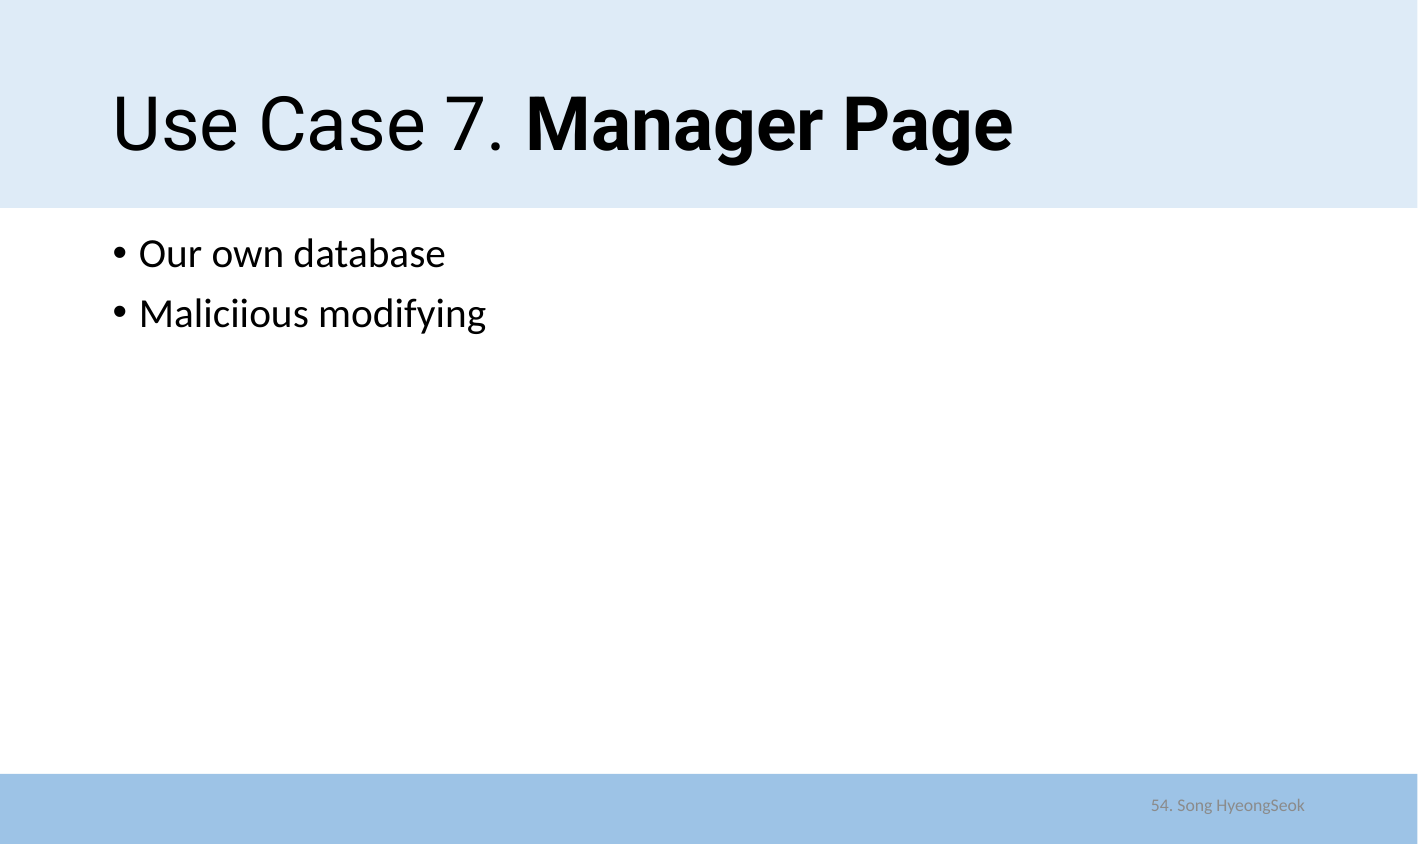

# Use Case 7. Manager Page
Our own database
Maliciious modifying
54. Song HyeongSeok